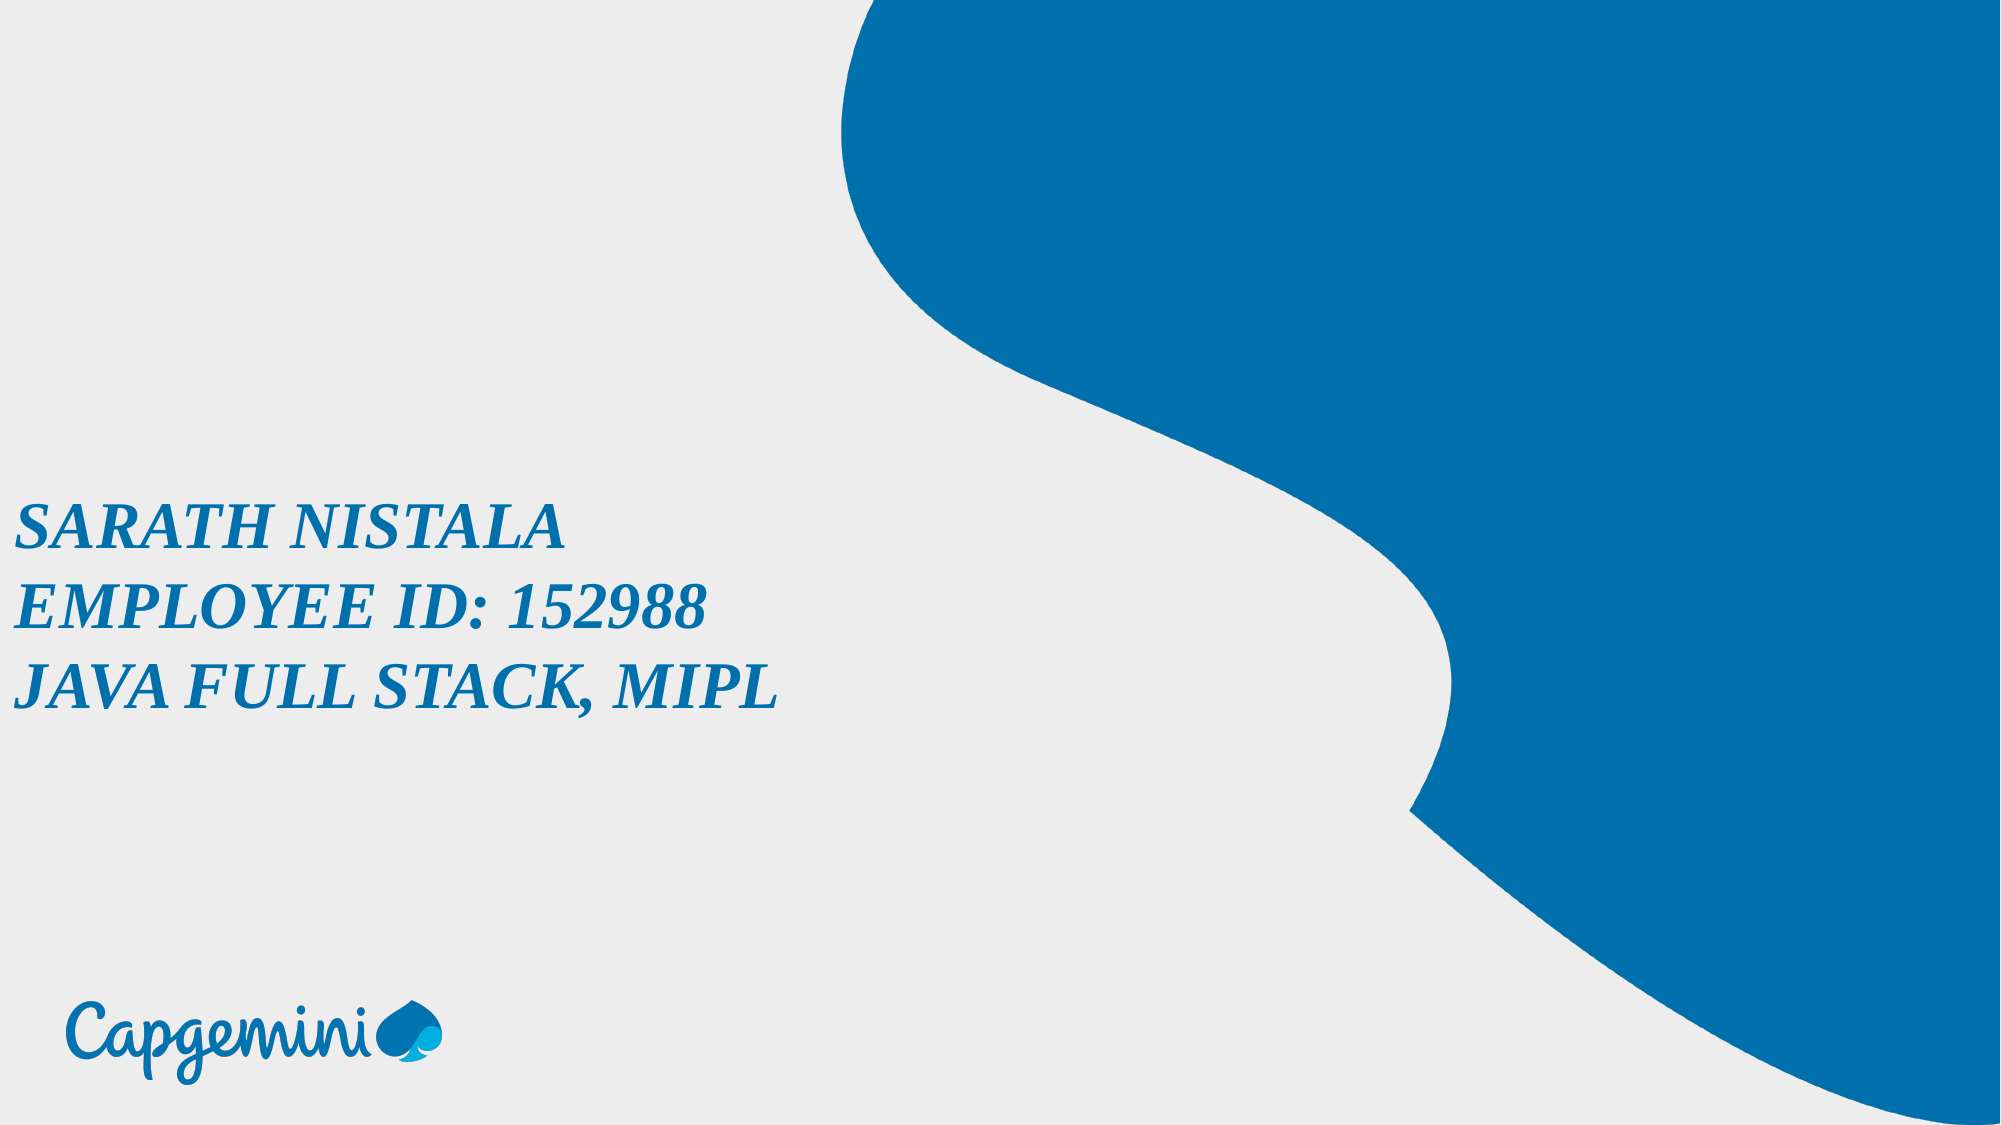

SARATH NISTALA
EMPLOYEE ID: 152988
JAVA FULL STACK, MIPL